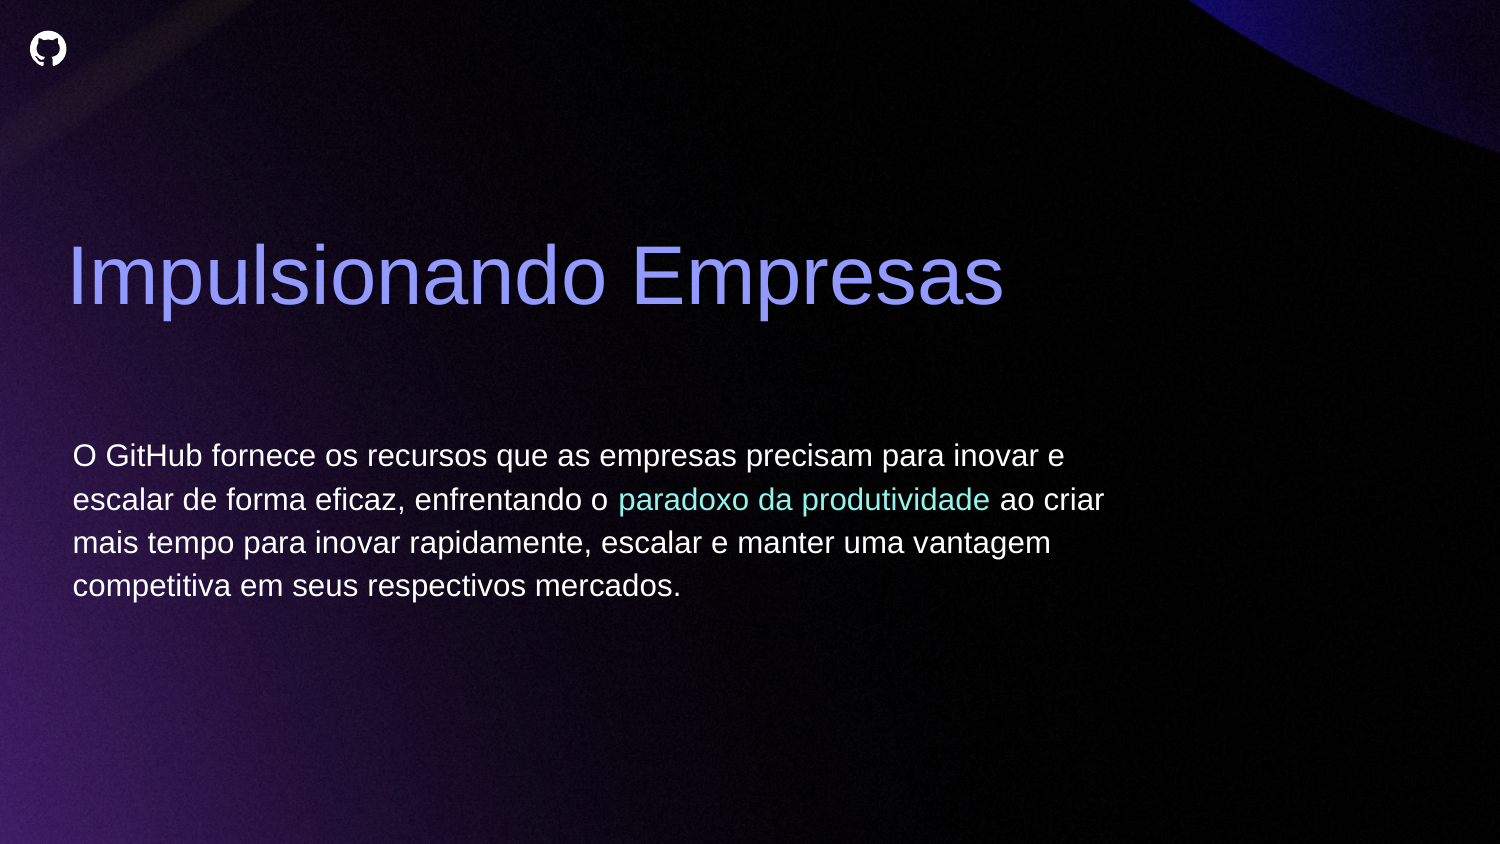

# Impulsionando Empresas
O GitHub fornece os recursos que as empresas precisam para inovar e escalar de forma eficaz, enfrentando o paradoxo da produtividade ao criar mais tempo para inovar rapidamente, escalar e manter uma vantagem competitiva em seus respectivos mercados.